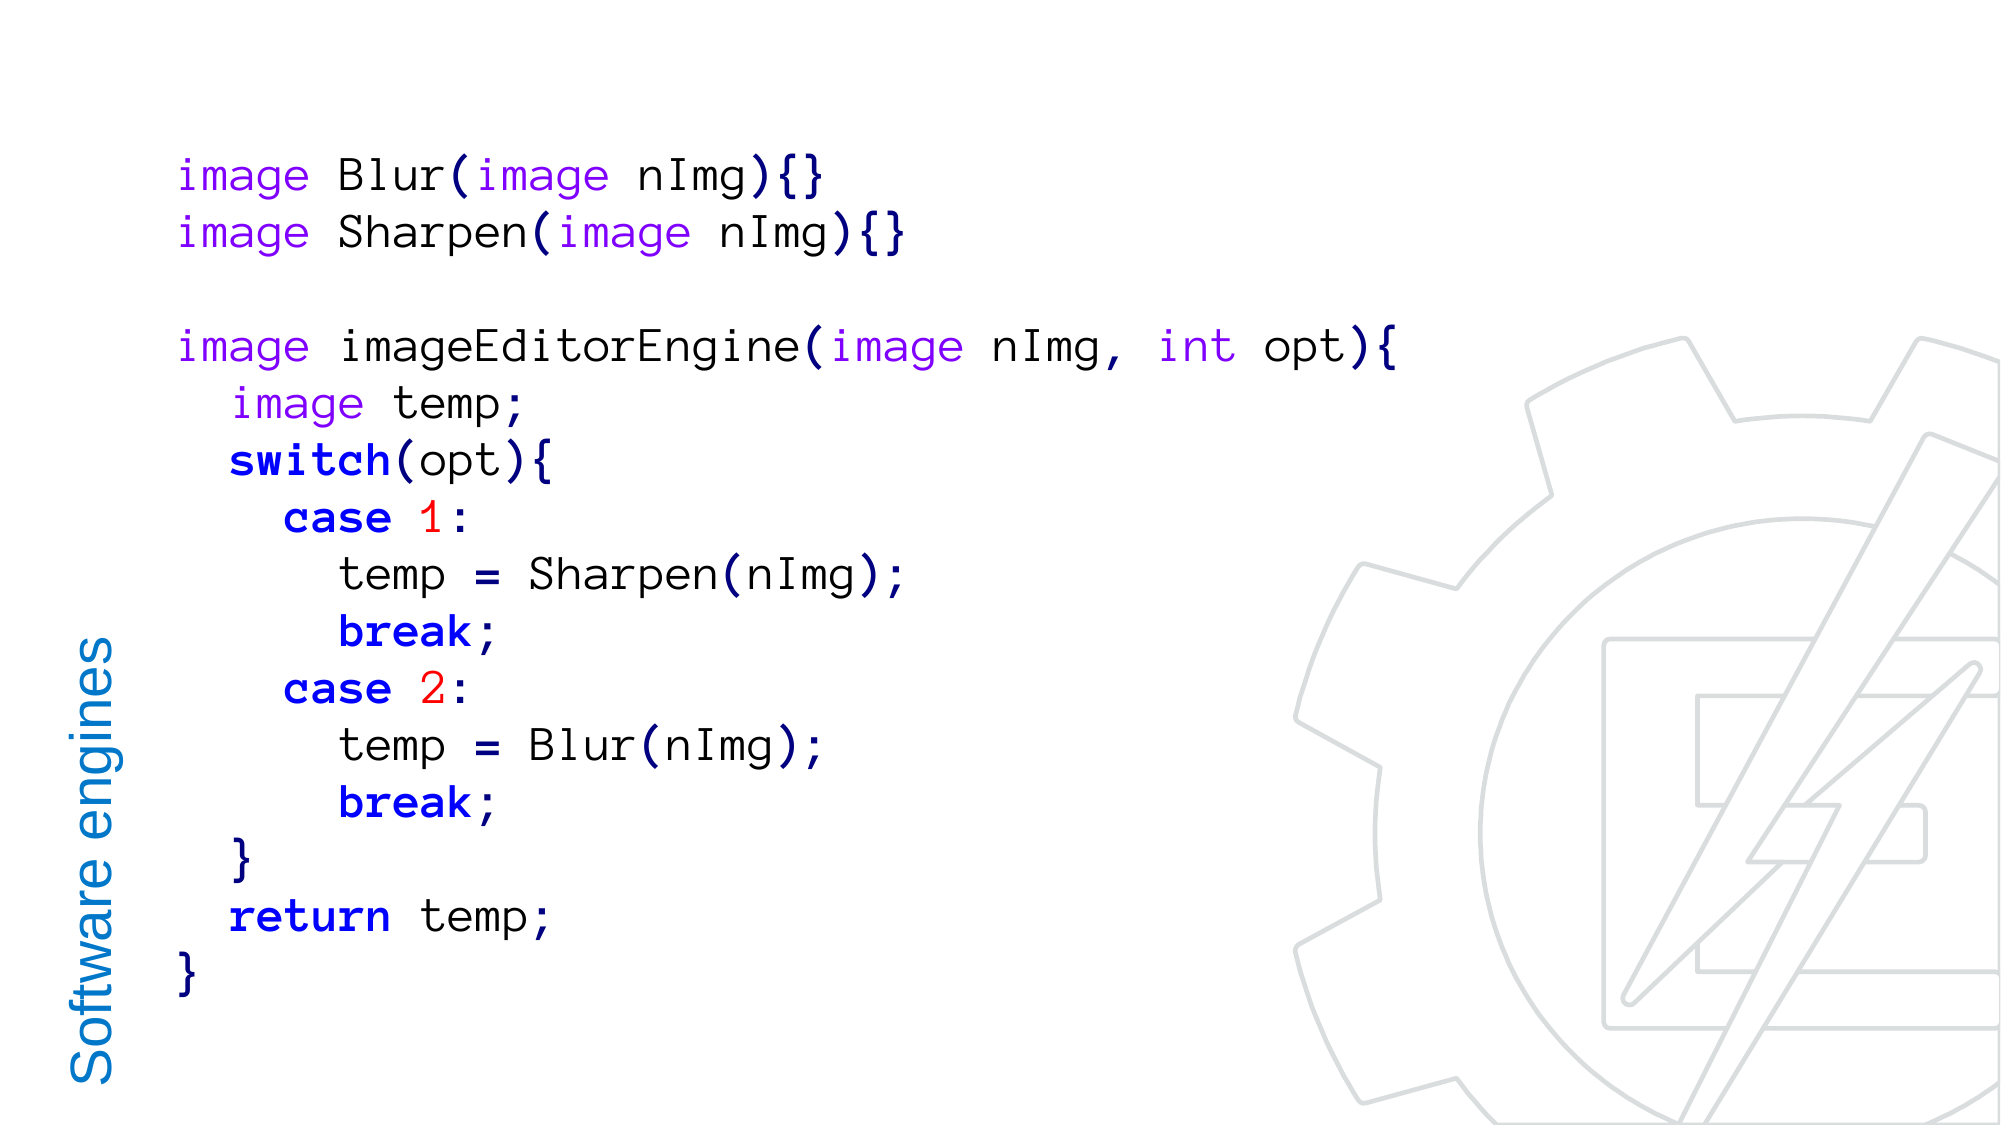

image Blur(image nImg){}
image Sharpen(image nImg){}

image imageEditorEngine(image nImg, int opt){
  image temp;
  switch(opt){
    case 1:
      temp = Sharpen(nImg);
      break;
    case 2:
      temp = Blur(nImg);
      break;
  }
  return temp;
}
# Software engines